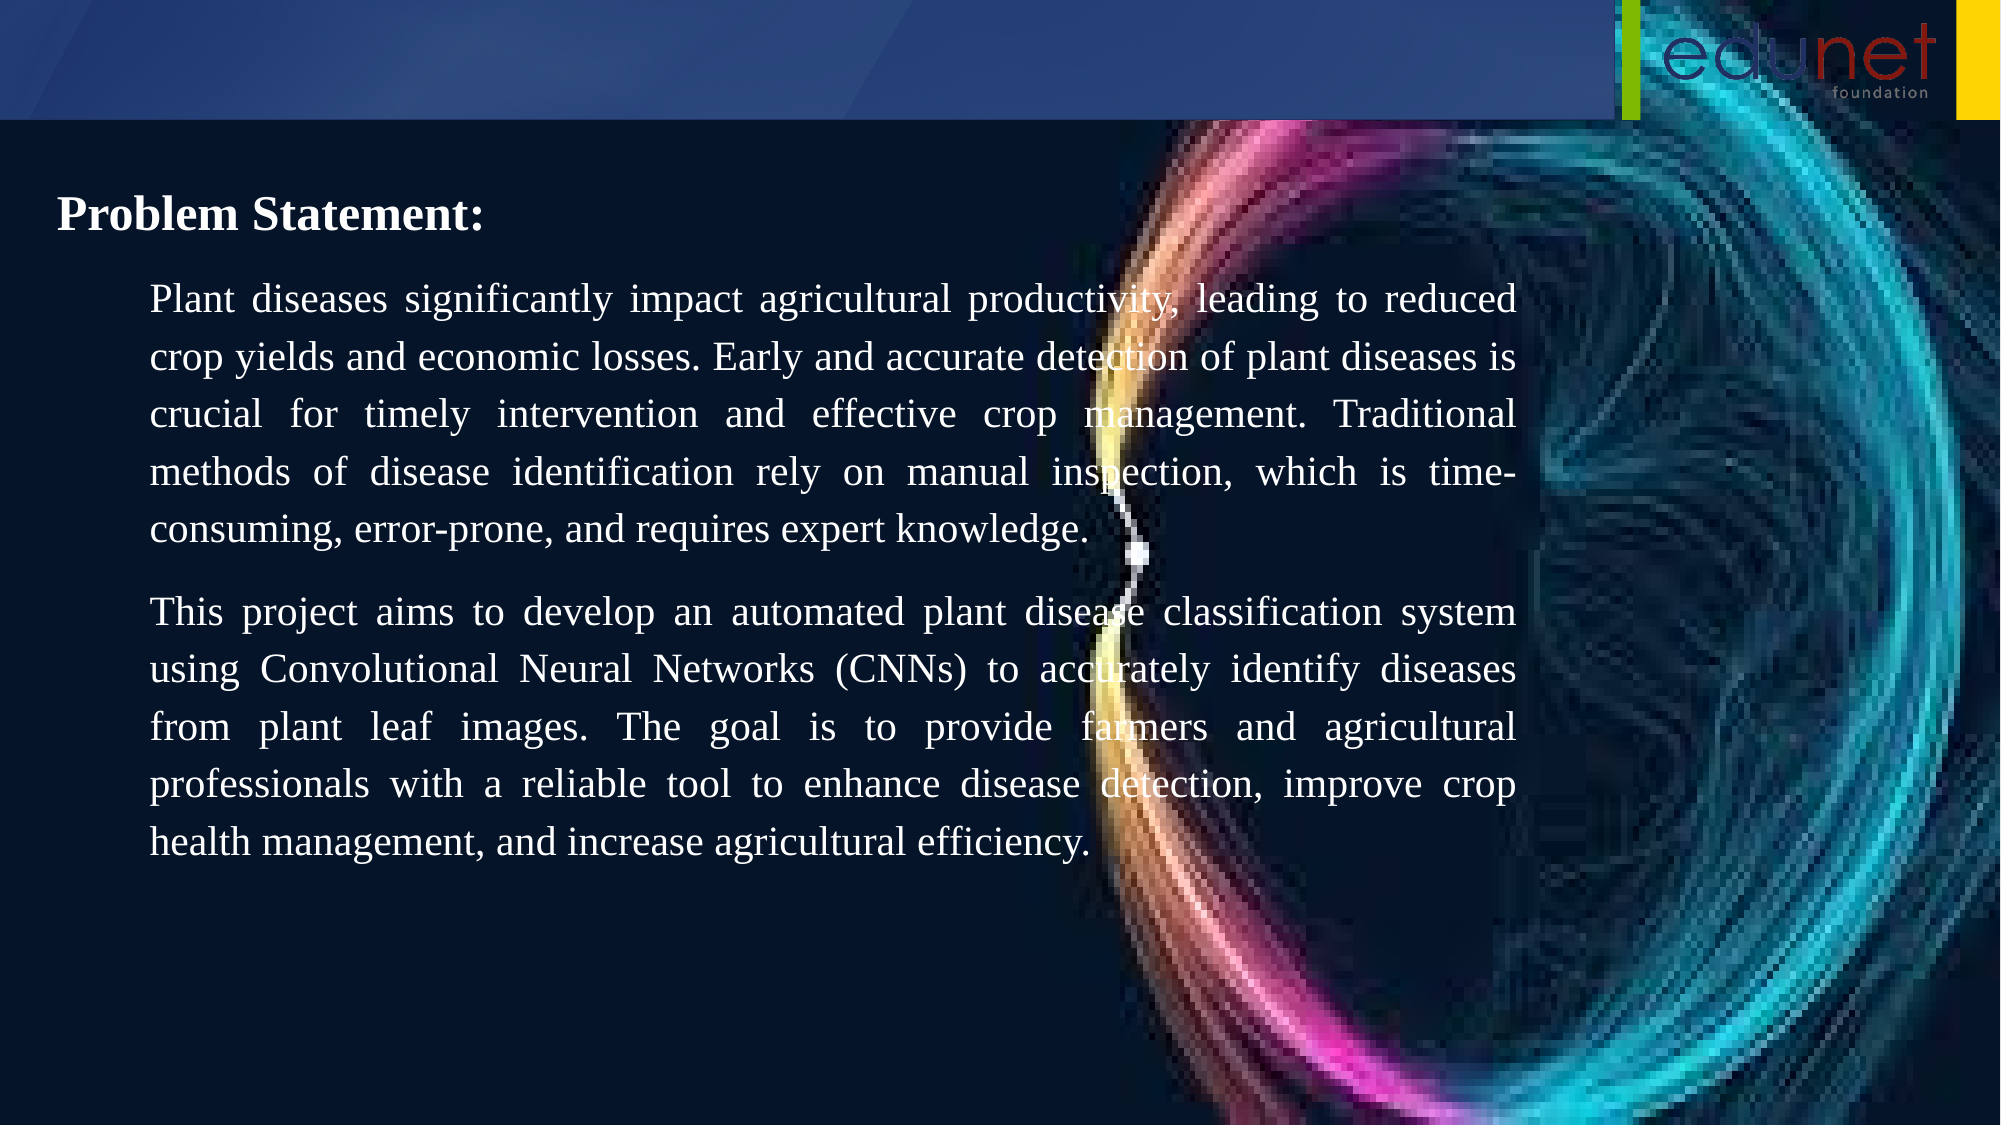

Problem Statement:
Plant diseases significantly impact agricultural productivity, leading to reduced crop yields and economic losses. Early and accurate detection of plant diseases is crucial for timely intervention and effective crop management. Traditional methods of disease identification rely on manual inspection, which is time-consuming, error-prone, and requires expert knowledge.
This project aims to develop an automated plant disease classification system using Convolutional Neural Networks (CNNs) to accurately identify diseases from plant leaf images. The goal is to provide farmers and agricultural professionals with a reliable tool to enhance disease detection, improve crop health management, and increase agricultural efficiency.